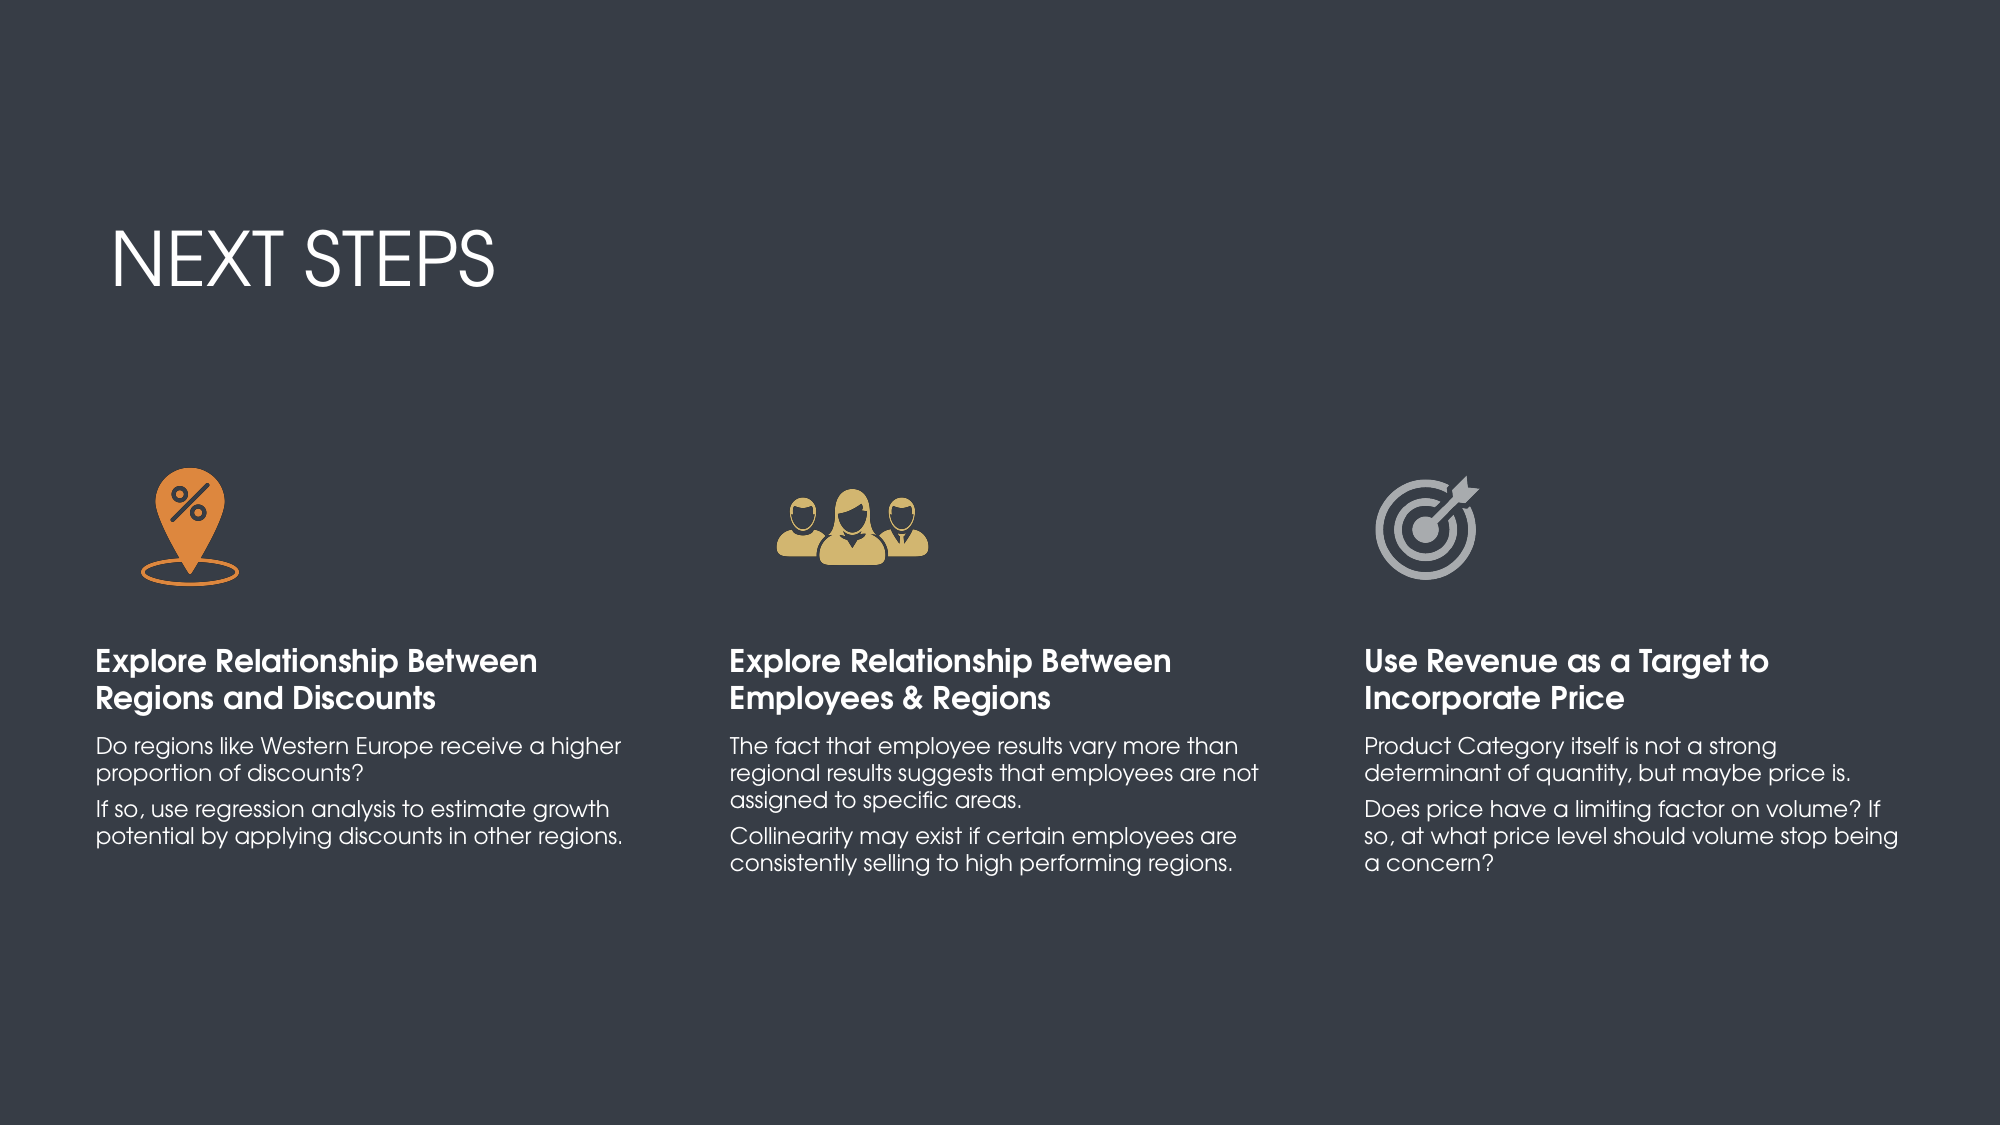

# Next Steps

Explore Relationship Between Regions and Discounts
Explore Relationship Between Employees & Regions
Use Revenue as a Target to Incorporate Price
Do regions like Western Europe receive a higher proportion of discounts?
If so, use regression analysis to estimate growth potential by applying discounts in other regions.
The fact that employee results vary more than regional results suggests that employees are not assigned to specific areas.
Collinearity may exist if certain employees are consistently selling to high performing regions.
Product Category itself is not a strong determinant of quantity, but maybe price is.
Does price have a limiting factor on volume? If so, at what price level should volume stop being a concern?